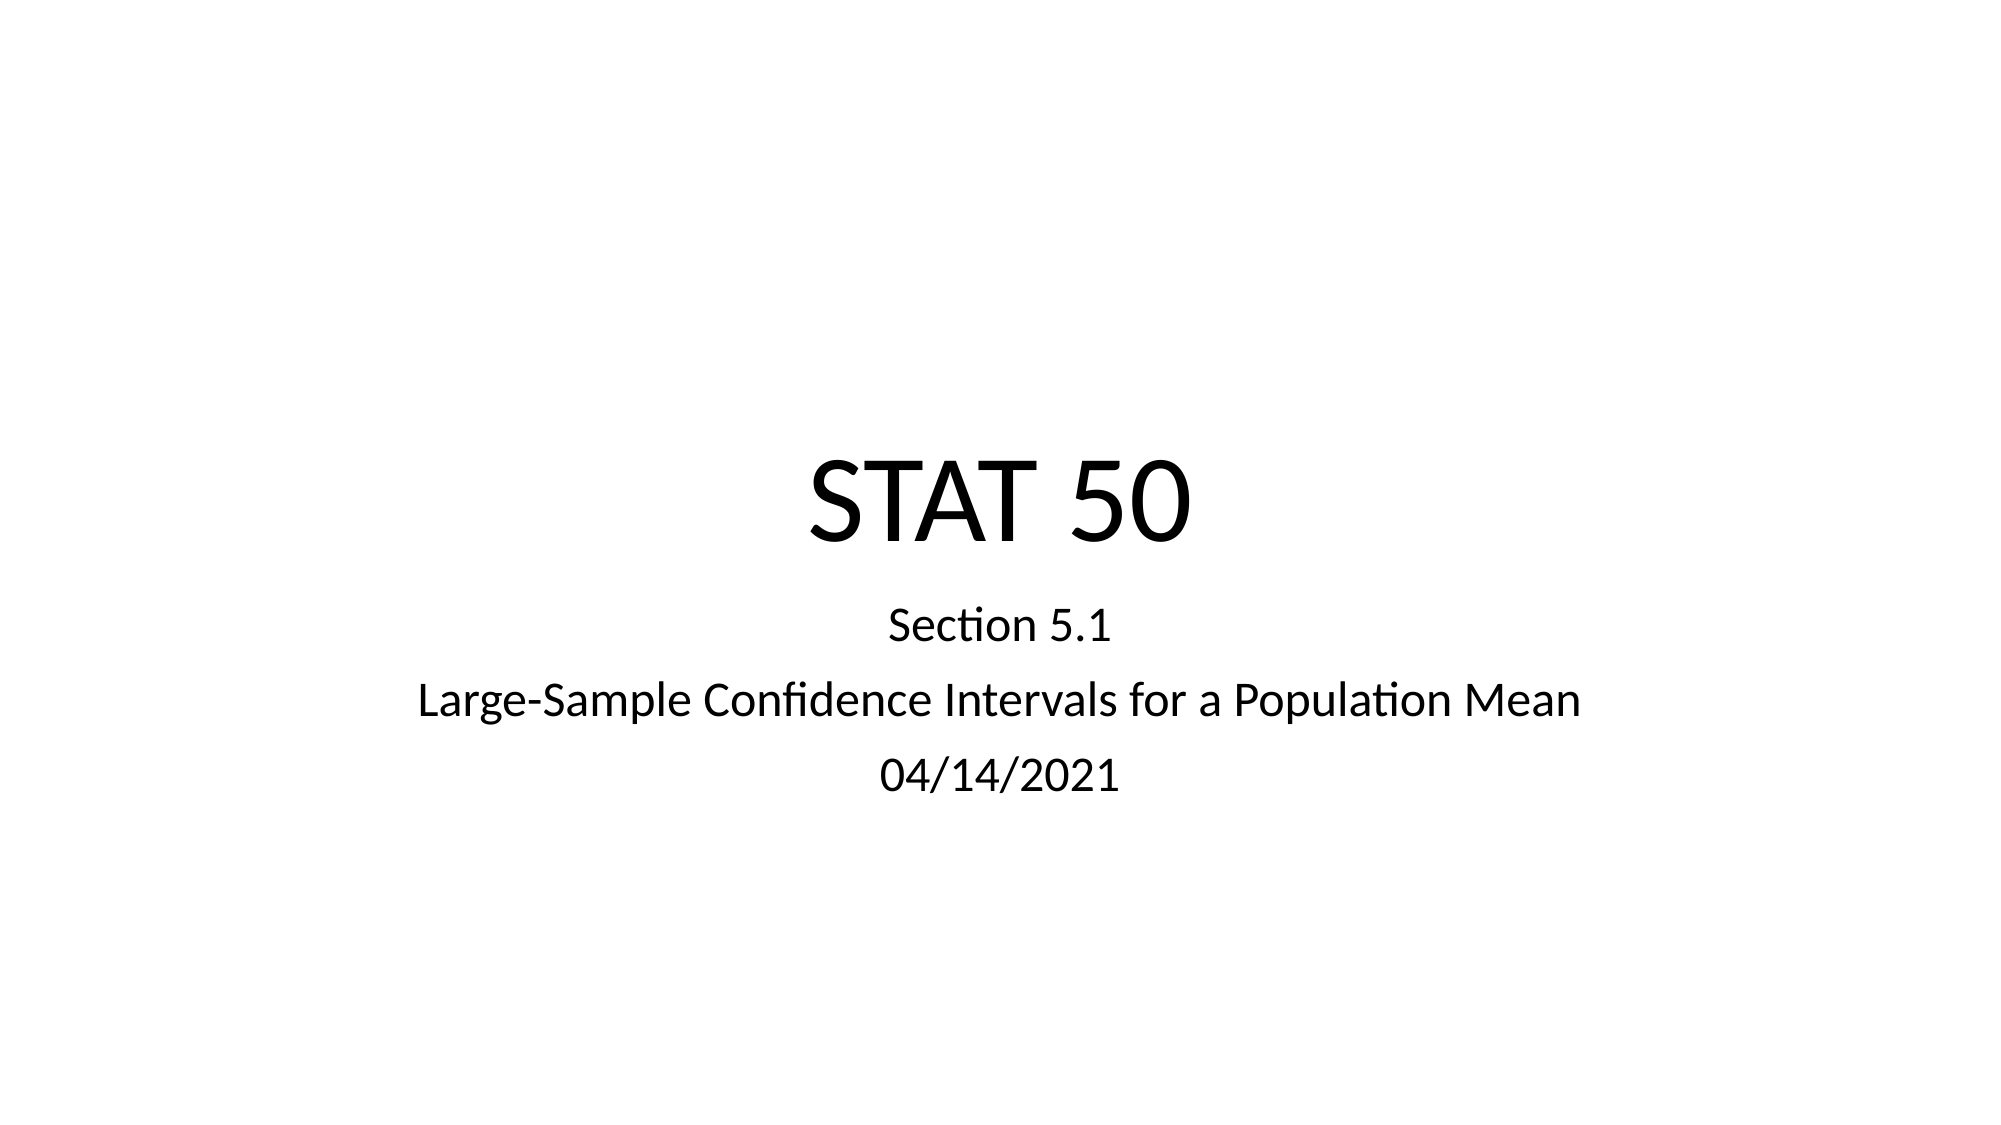

# STAT 50
Section 5.1
Large-Sample Confidence Intervals for a Population Mean
04/14/2021